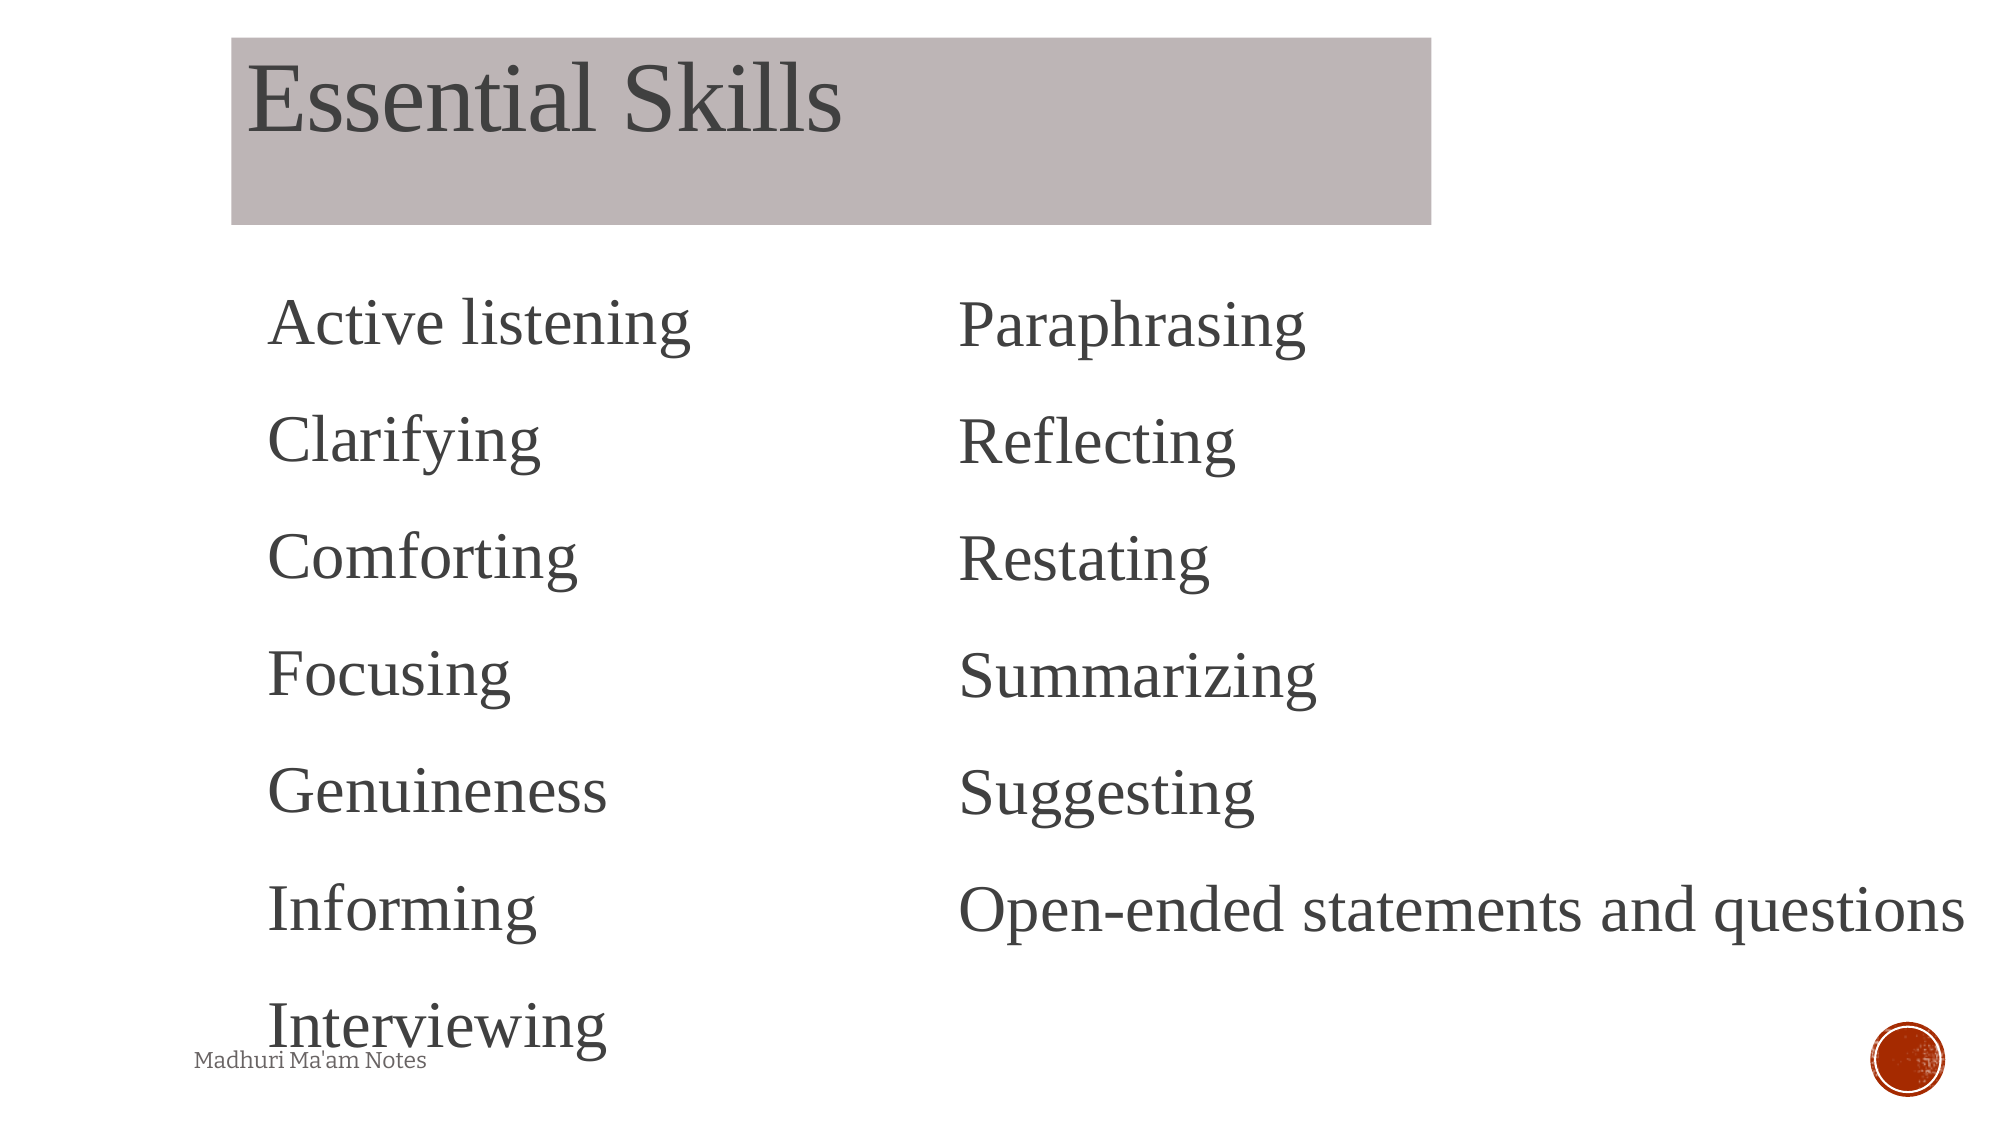

Essential Skills
Active listening
Clarifying
Comforting
Focusing
Genuineness
Informing
Interviewing

Paraphrasing
Reflecting
Restating
Summarizing
Suggesting
Open-ended statements and questions
Madhuri Ma'am Notes